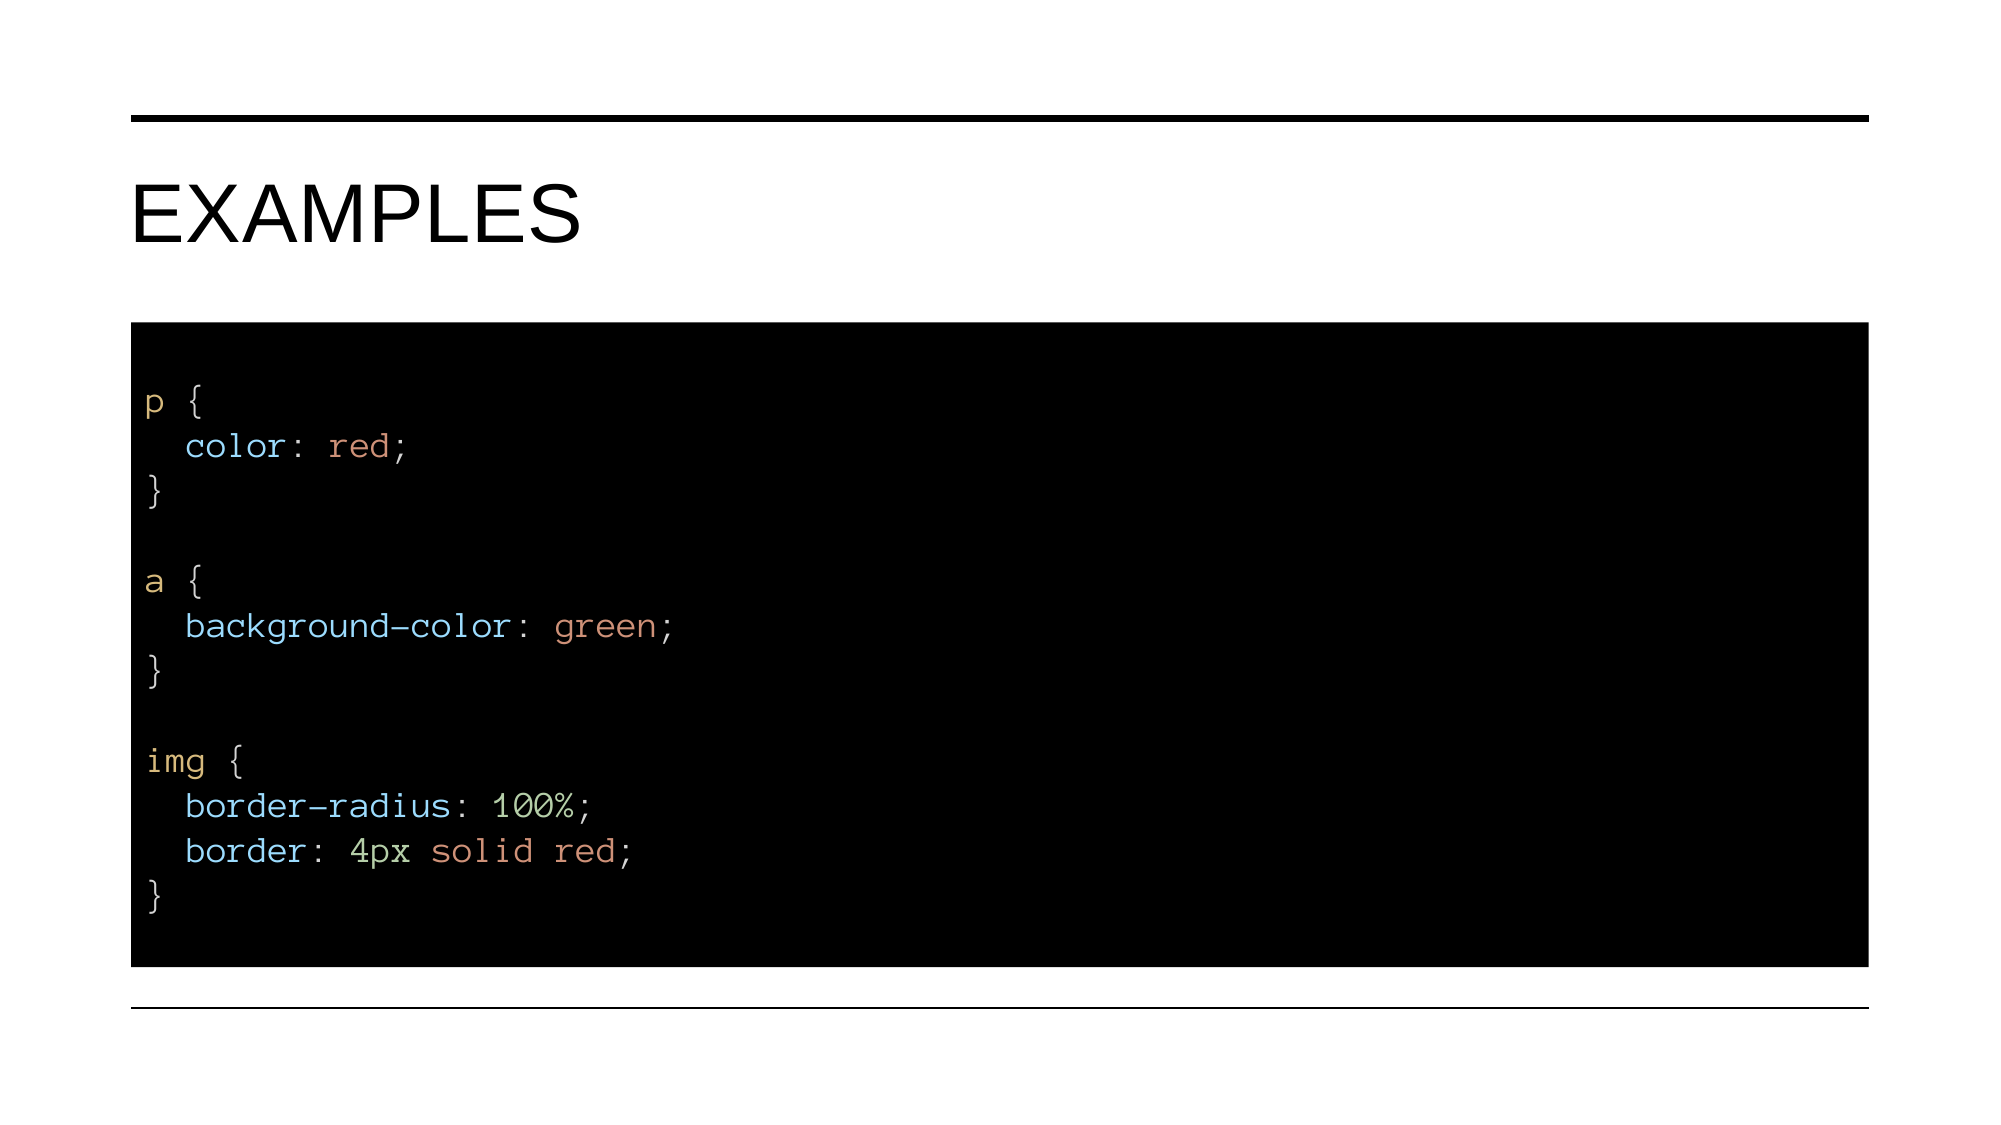

# Examples

p {
  color: red;
}
a {
  background-color: green;
}
img {
  border-radius: 100%;
  border: 4px solid red;
}